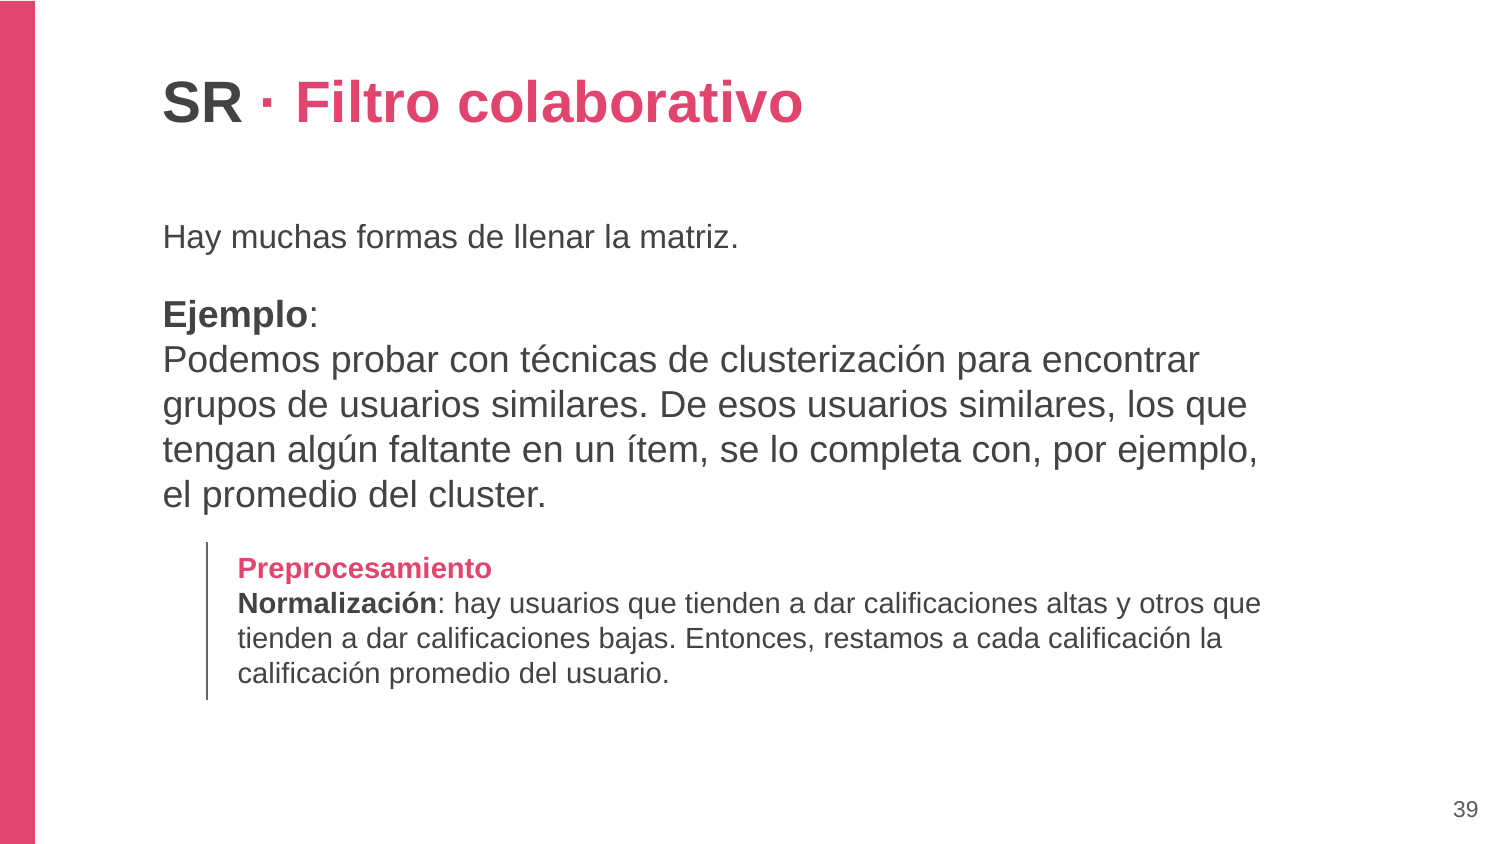

SR · Filtro colaborativo
Hay muchas formas de llenar la matriz.

Ejemplo:
Podemos probar con técnicas de clusterización para encontrar grupos de usuarios similares. De esos usuarios similares, los que tengan algún faltante en un ítem, se lo completa con, por ejemplo, el promedio del cluster.

Preprocesamiento
Normalización: hay usuarios que tienden a dar calificaciones altas y otros que tienden a dar calificaciones bajas. Entonces, restamos a cada calificación la calificación promedio del usuario.
39